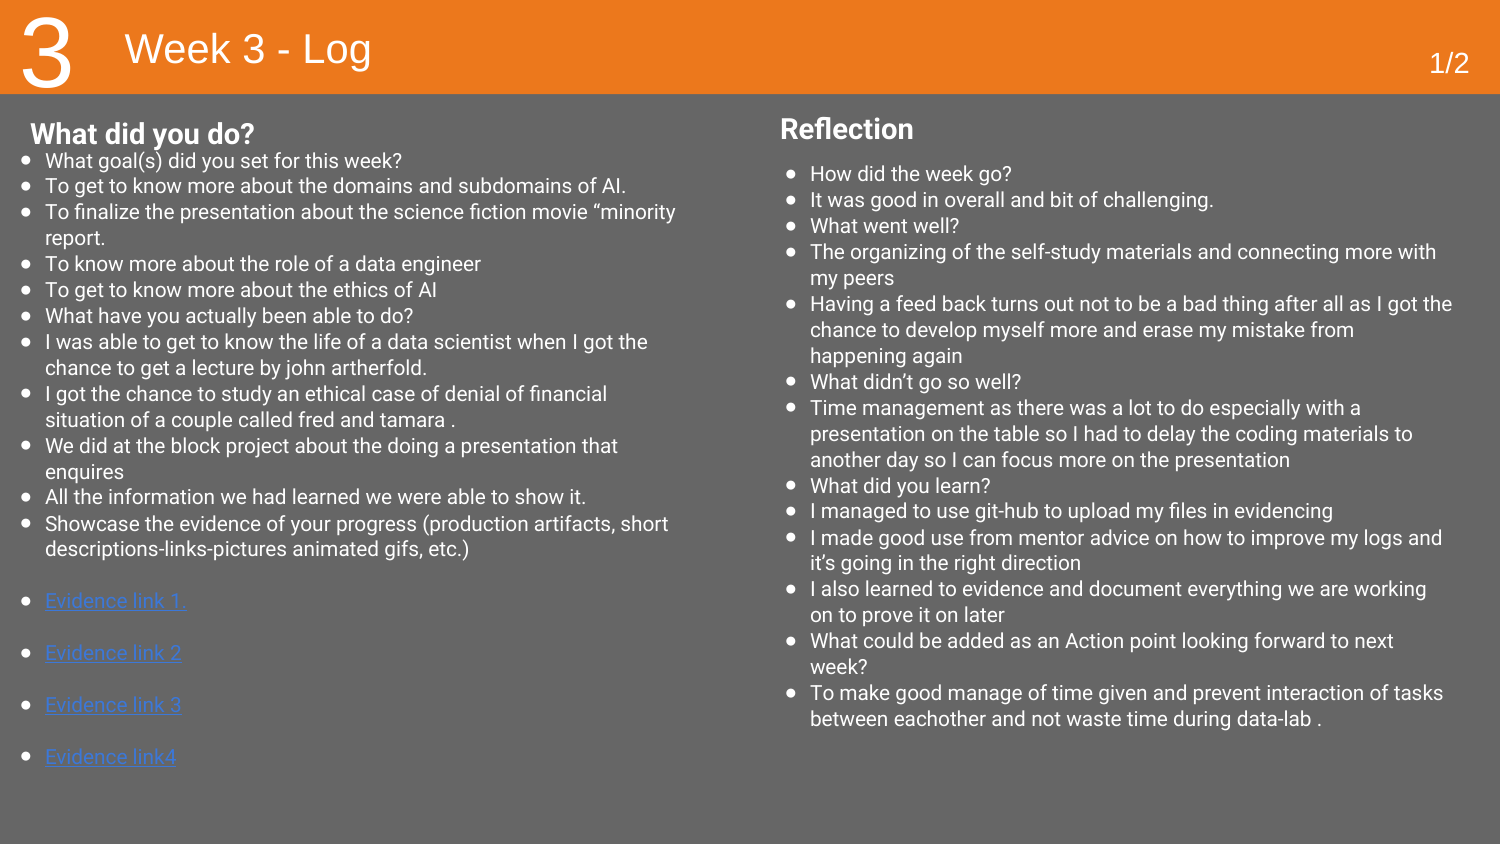

3
# Week 3 - Log
1/2
Reflection

What did you do?
What goal(s) did you set for this week?
To get to know more about the domains and subdomains of AI.
To finalize the presentation about the science fiction movie “minority report.
To know more about the role of a data engineer
To get to know more about the ethics of AI
What have you actually been able to do?
I was able to get to know the life of a data scientist when I got the chance to get a lecture by john artherfold.
I got the chance to study an ethical case of denial of financial situation of a couple called fred and tamara .
We did at the block project about the doing a presentation that enquires
All the information we had learned we were able to show it.
Showcase the evidence of your progress (production artifacts, short descriptions-links-pictures animated gifs, etc.)

Evidence link 1.

Evidence link 2

Evidence link 3

Evidence link4

How did the week go?
It was good in overall and bit of challenging.
What went well?
The organizing of the self-study materials and connecting more with my peers
Having a feed back turns out not to be a bad thing after all as I got the chance to develop myself more and erase my mistake from happening again
What didn’t go so well?
Time management as there was a lot to do especially with a presentation on the table so I had to delay the coding materials to another day so I can focus more on the presentation
What did you learn?
I managed to use git-hub to upload my files in evidencing
I made good use from mentor advice on how to improve my logs and it’s going in the right direction
I also learned to evidence and document everything we are working on to prove it on later
What could be added as an Action point looking forward to next week?
To make good manage of time given and prevent interaction of tasks between eachother and not waste time during data-lab .